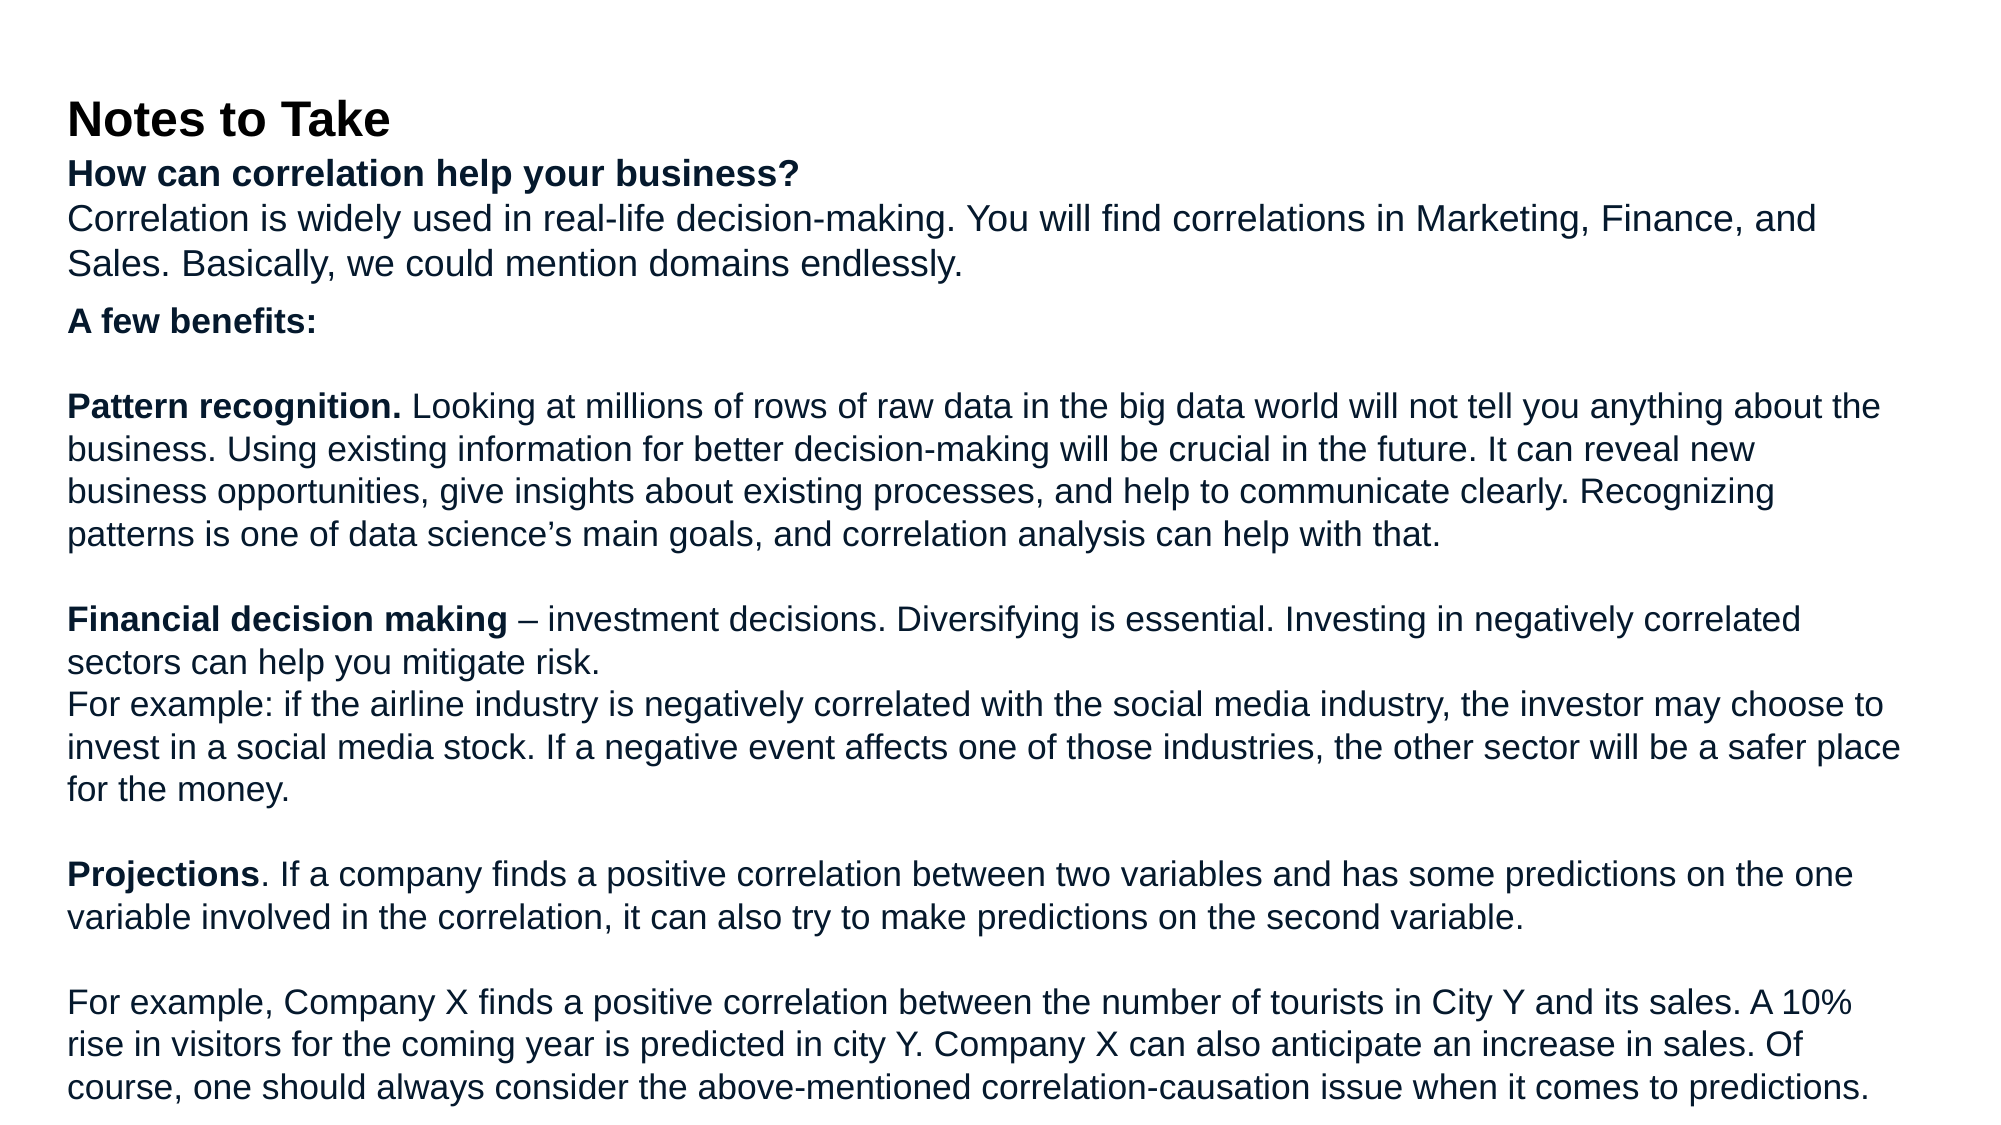

Notes to Take
How can correlation help your business?
Correlation is widely used in real-life decision-making. You will find correlations in Marketing, Finance, and Sales. Basically, we could mention domains endlessly.
A few benefits:

Pattern recognition. Looking at millions of rows of raw data in the big data world will not tell you anything about the business. Using existing information for better decision-making will be crucial in the future. It can reveal new business opportunities, give insights about existing processes, and help to communicate clearly. Recognizing patterns is one of data science’s main goals, and correlation analysis can help with that.

Financial decision making – investment decisions. Diversifying is essential. Investing in negatively correlated sectors can help you mitigate risk.
For example: if the airline industry is negatively correlated with the social media industry, the investor may choose to invest in a social media stock. If a negative event affects one of those industries, the other sector will be a safer place for the money.

Projections. If a company finds a positive correlation between two variables and has some predictions on the one variable involved in the correlation, it can also try to make predictions on the second variable.

For example, Company X finds a positive correlation between the number of tourists in City Y and its sales. A 10% rise in visitors for the coming year is predicted in city Y. Company X can also anticipate an increase in sales. Of course, one should always consider the above-mentioned correlation-causation issue when it comes to predictions.